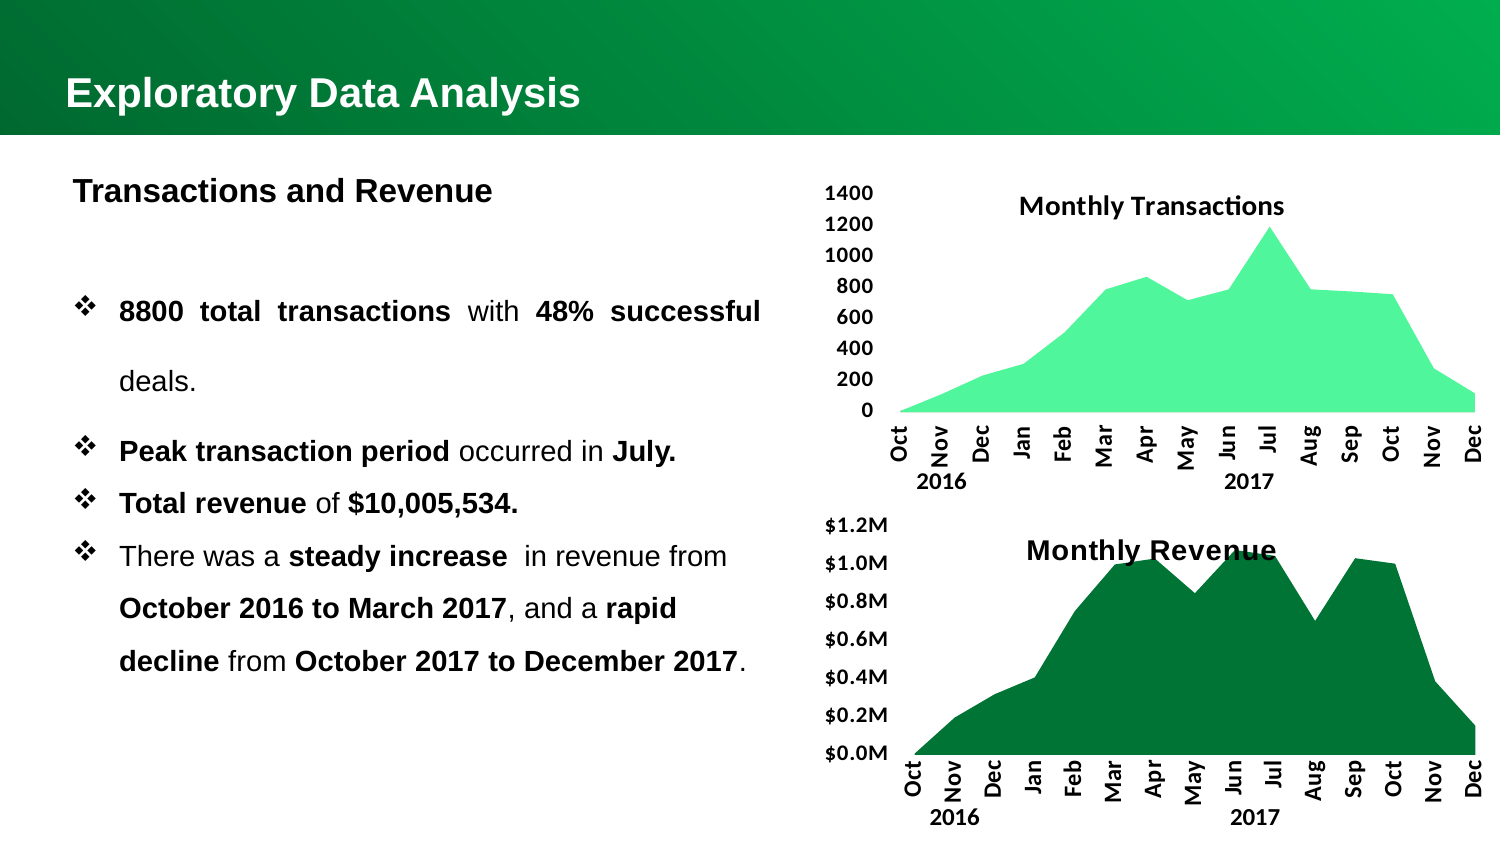

Exploratory Data Analysis
Transactions and Revenue

### Chart: Monthly Transactions

| Category | Transactions | Filtered |
|---|---|---|
| Oct | 7.0 | 7.0 |
| Nov | 115.0 | 83.0 |
| Dec | 236.0 | 160.0 |
| Jan | 312.0 | 181.0 |
| Feb | 515.0 | 277.0 |
| Mar | 792.0 | 440.0 |
| Apr | 874.0 | 427.0 |
| May | 722.0 | 366.0 |
| Jun | 792.0 | 453.0 |
| Jul | 1198.0 | 441.0 |
| Aug | 793.0 | 341.0 |
| Sep | 779.0 | 425.0 |
| Oct | 761.0 | 400.0 |
| Nov | 283.0 | 157.0 |
| Dec | 121.0 | 80.0 |
8800 total transactions with 48% successful deals.
Peak transaction period occurred in July.
Total revenue of $10,005,534.
There was a steady increase  in revenue from October 2016 to March 2017, and a rapid decline from October 2017 to December 2017.

### Chart: Monthly Revenue

| Category | Sales |
|---|---|
| Oct | 6829.0 |
| Nov | 196672.0 |
| Dec | 320030.0 |
| Jan | 408451.0 |
| Feb | 757978.0 |
| Mar | 1004017.0 |
| Apr | 1035338.0 |
| May | 852638.0 |
| Jun | 1080280.0 |
| Jul | 1049172.0 |
| Aug | 706513.0 |
| Sep | 1037048.0 |
| Oct | 1008148.0 |
| Nov | 387945.0 |
| Dec | 154475.0 |